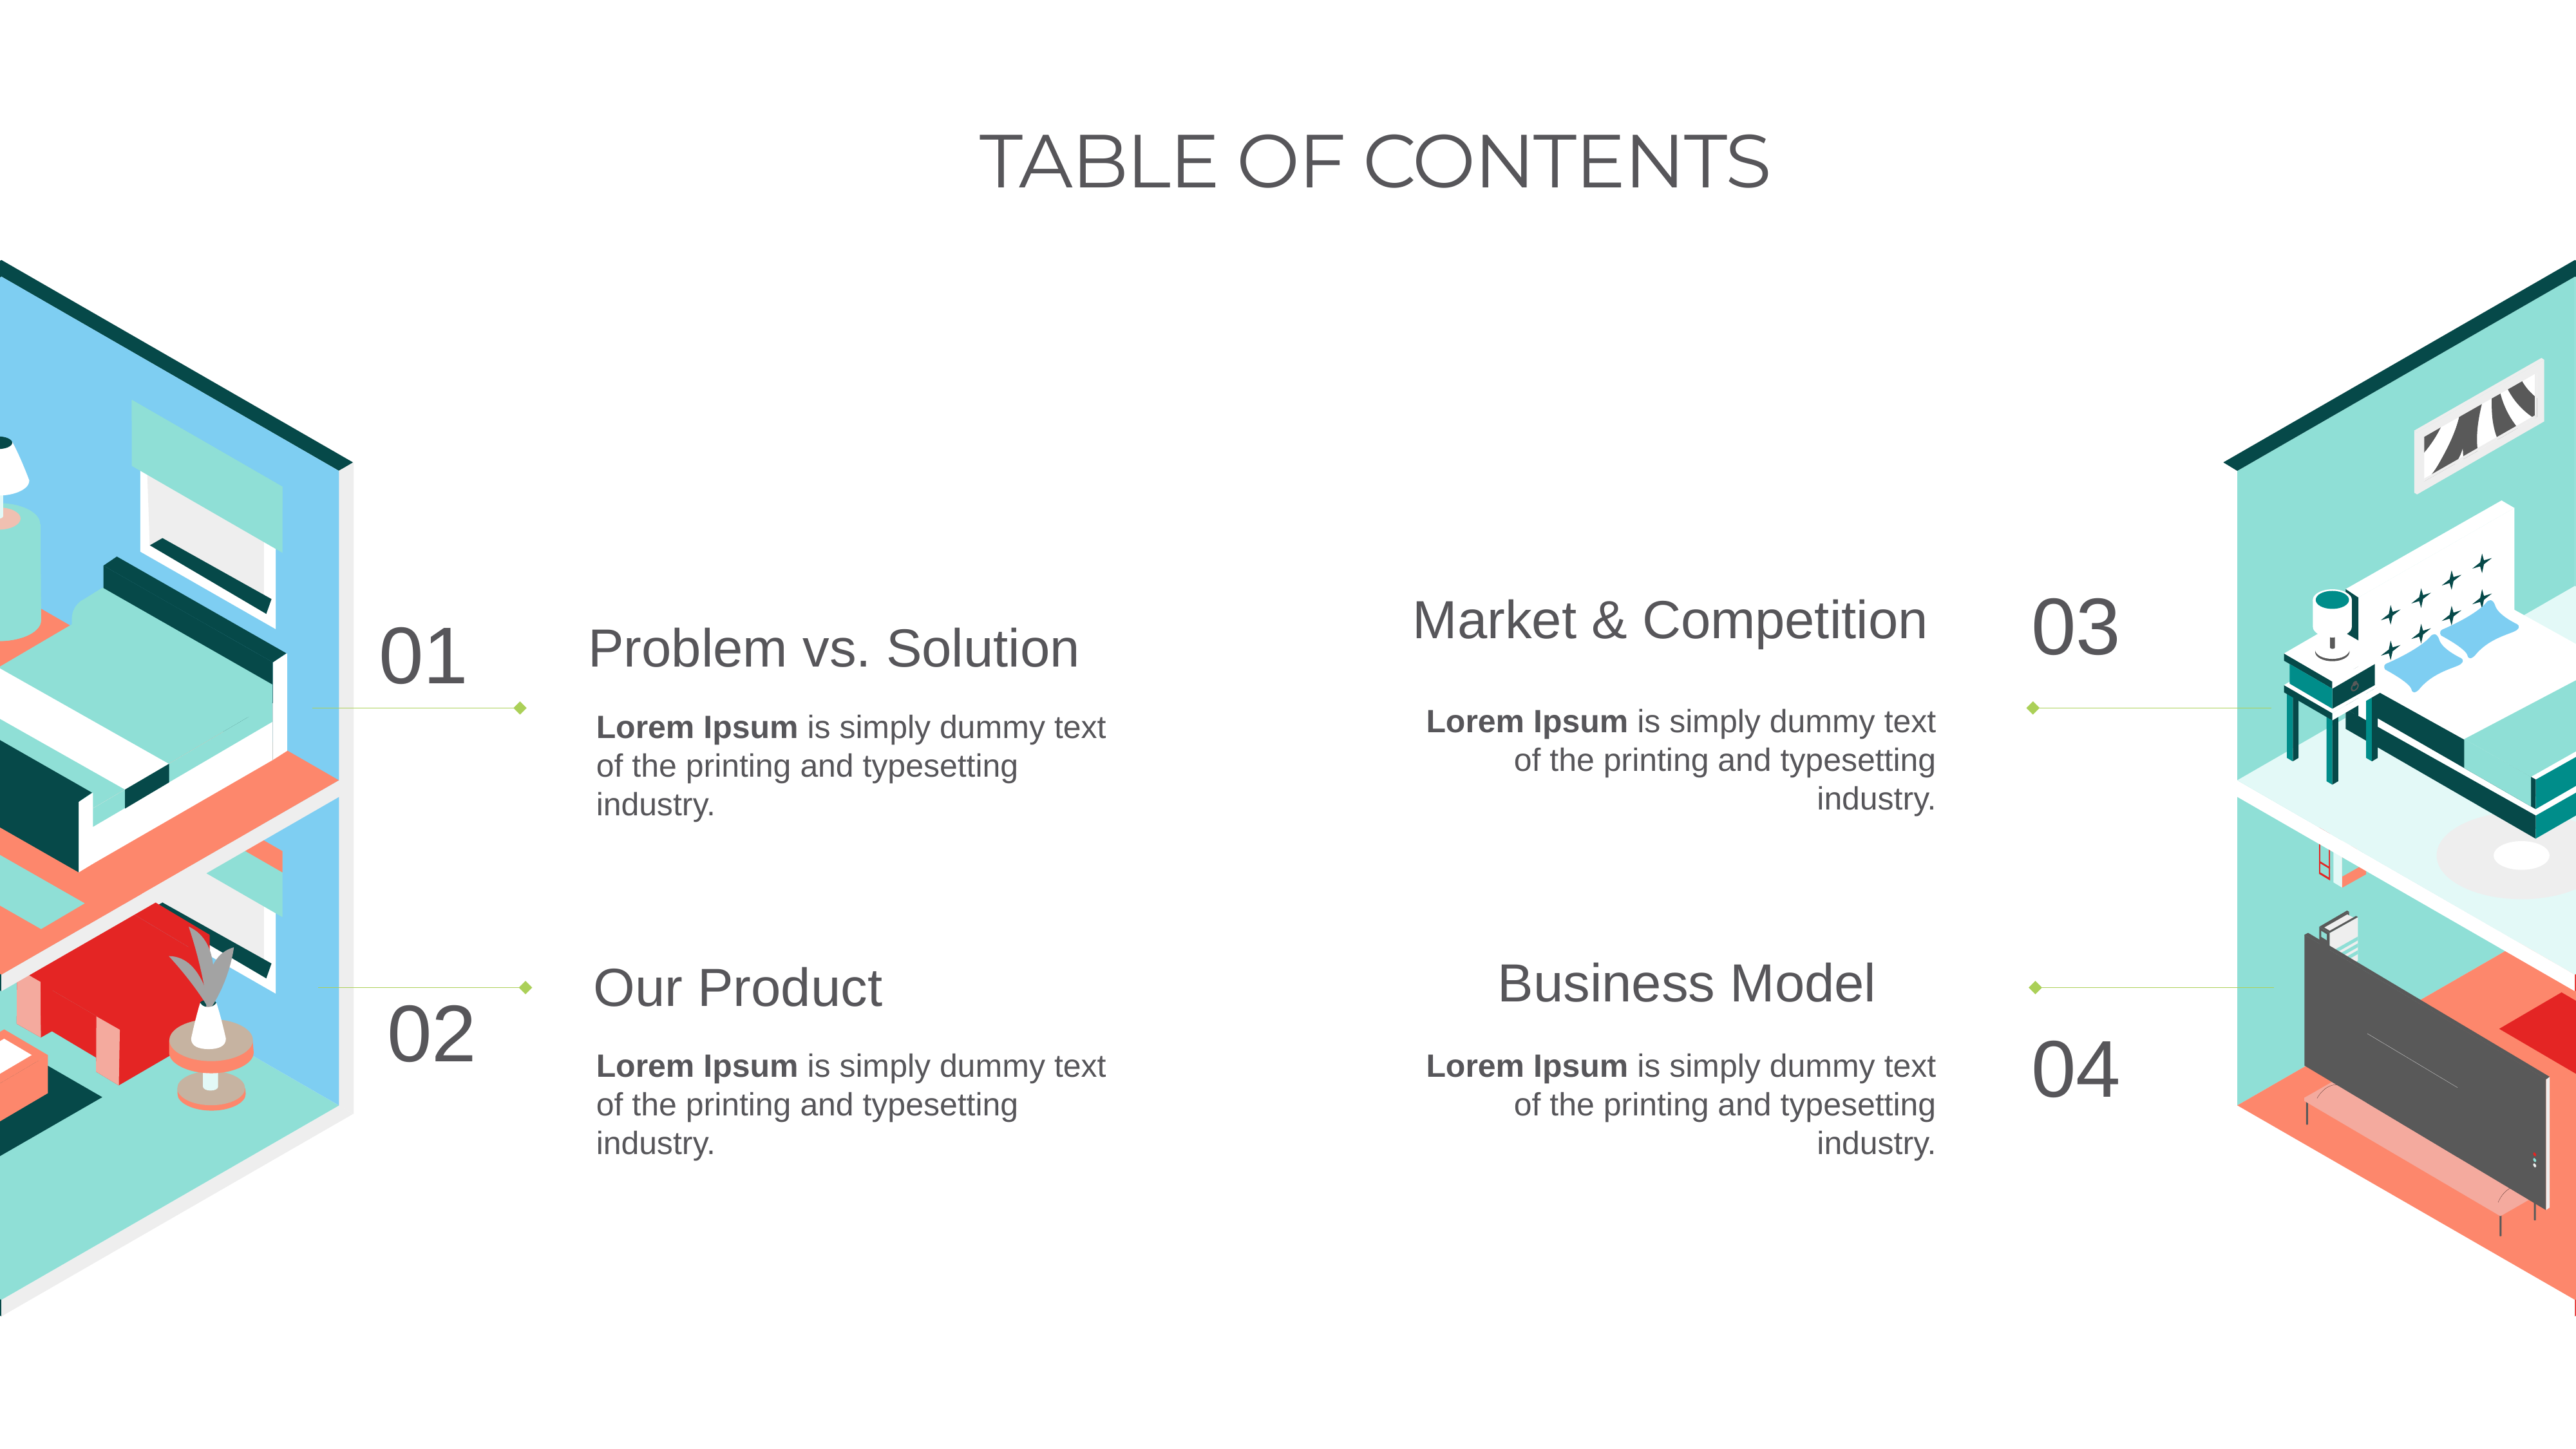

TABLE OF CONTENTS

Market & Competition
03
01
Problem vs. Solution
Lorem Ipsum is simply dummy text of the printing and typesetting industry.
Lorem Ipsum is simply dummy text of the printing and typesetting industry.
Business Model
Our Product
02
04
Lorem Ipsum is simply dummy text of the printing and typesetting industry.
Lorem Ipsum is simply dummy text of the printing and typesetting industry.